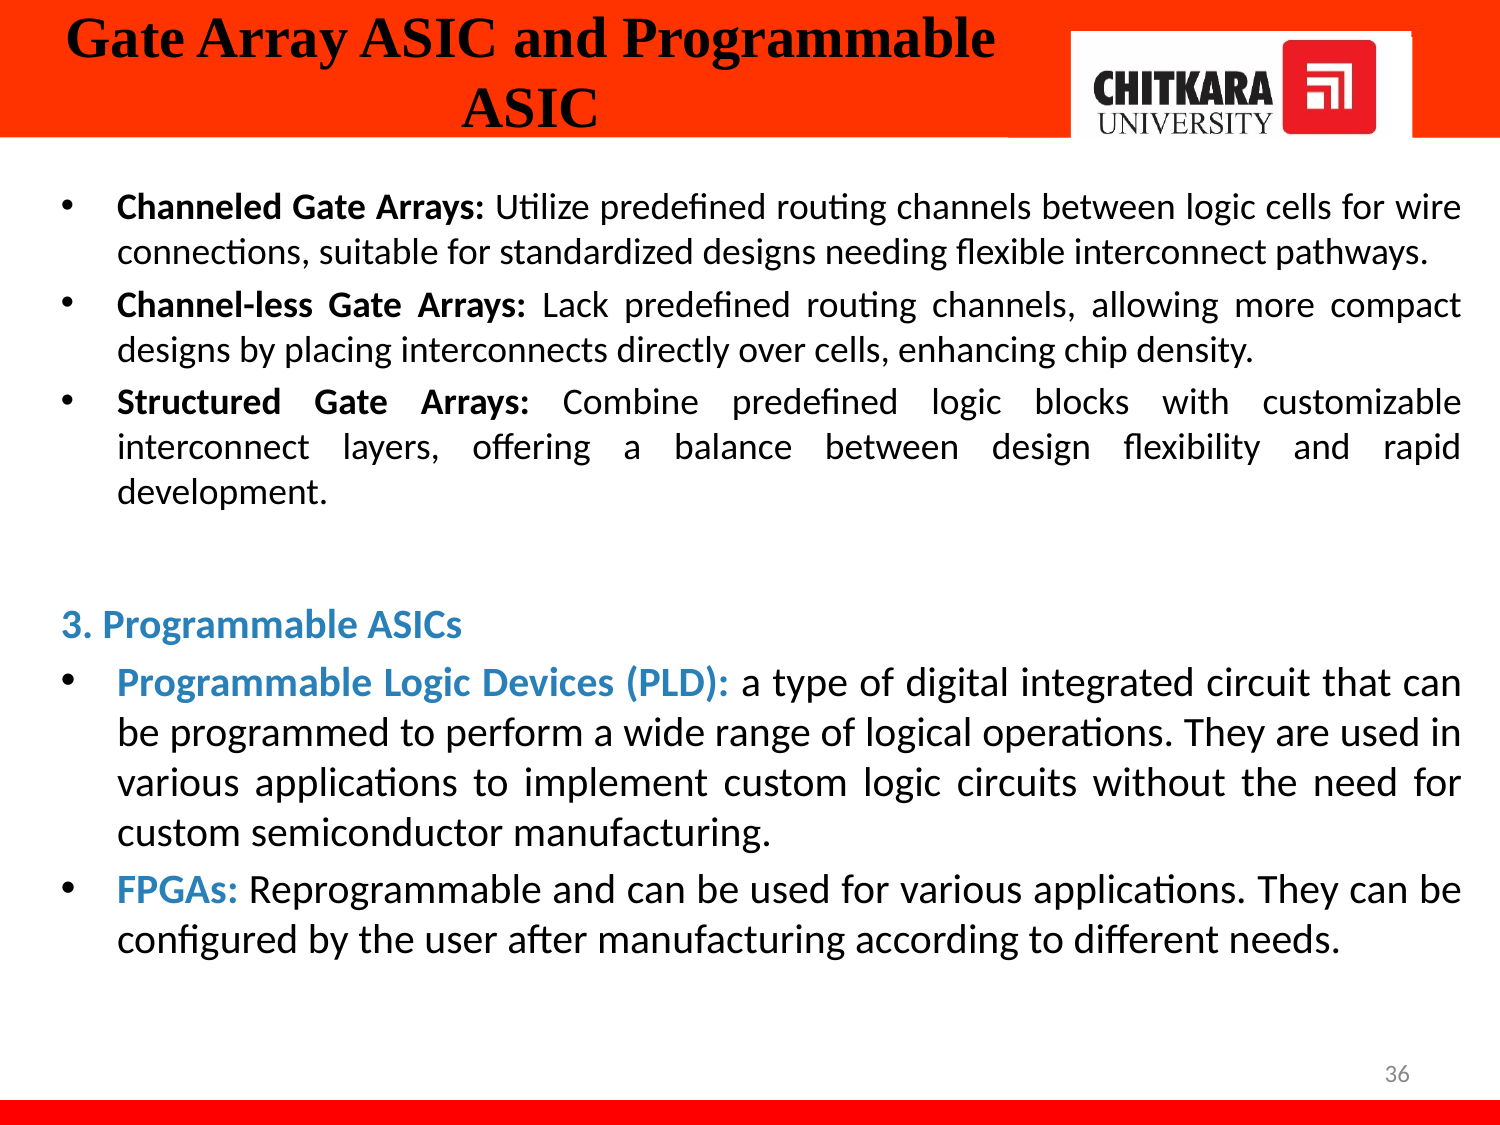

# Gate Array ASIC and Programmable ASIC
Channeled Gate Arrays: Utilize predefined routing channels between logic cells for wire connections, suitable for standardized designs needing flexible interconnect pathways.
Channel-less Gate Arrays: Lack predefined routing channels, allowing more compact designs by placing interconnects directly over cells, enhancing chip density.
Structured Gate Arrays: Combine predefined logic blocks with customizable interconnect layers, offering a balance between design flexibility and rapid development.

3. Programmable ASICs
Programmable Logic Devices (PLD): a type of digital integrated circuit that can be programmed to perform a wide range of logical operations. They are used in various applications to implement custom logic circuits without the need for custom semiconductor manufacturing.
FPGAs: Reprogrammable and can be used for various applications. They can be configured by the user after manufacturing according to different needs.

36